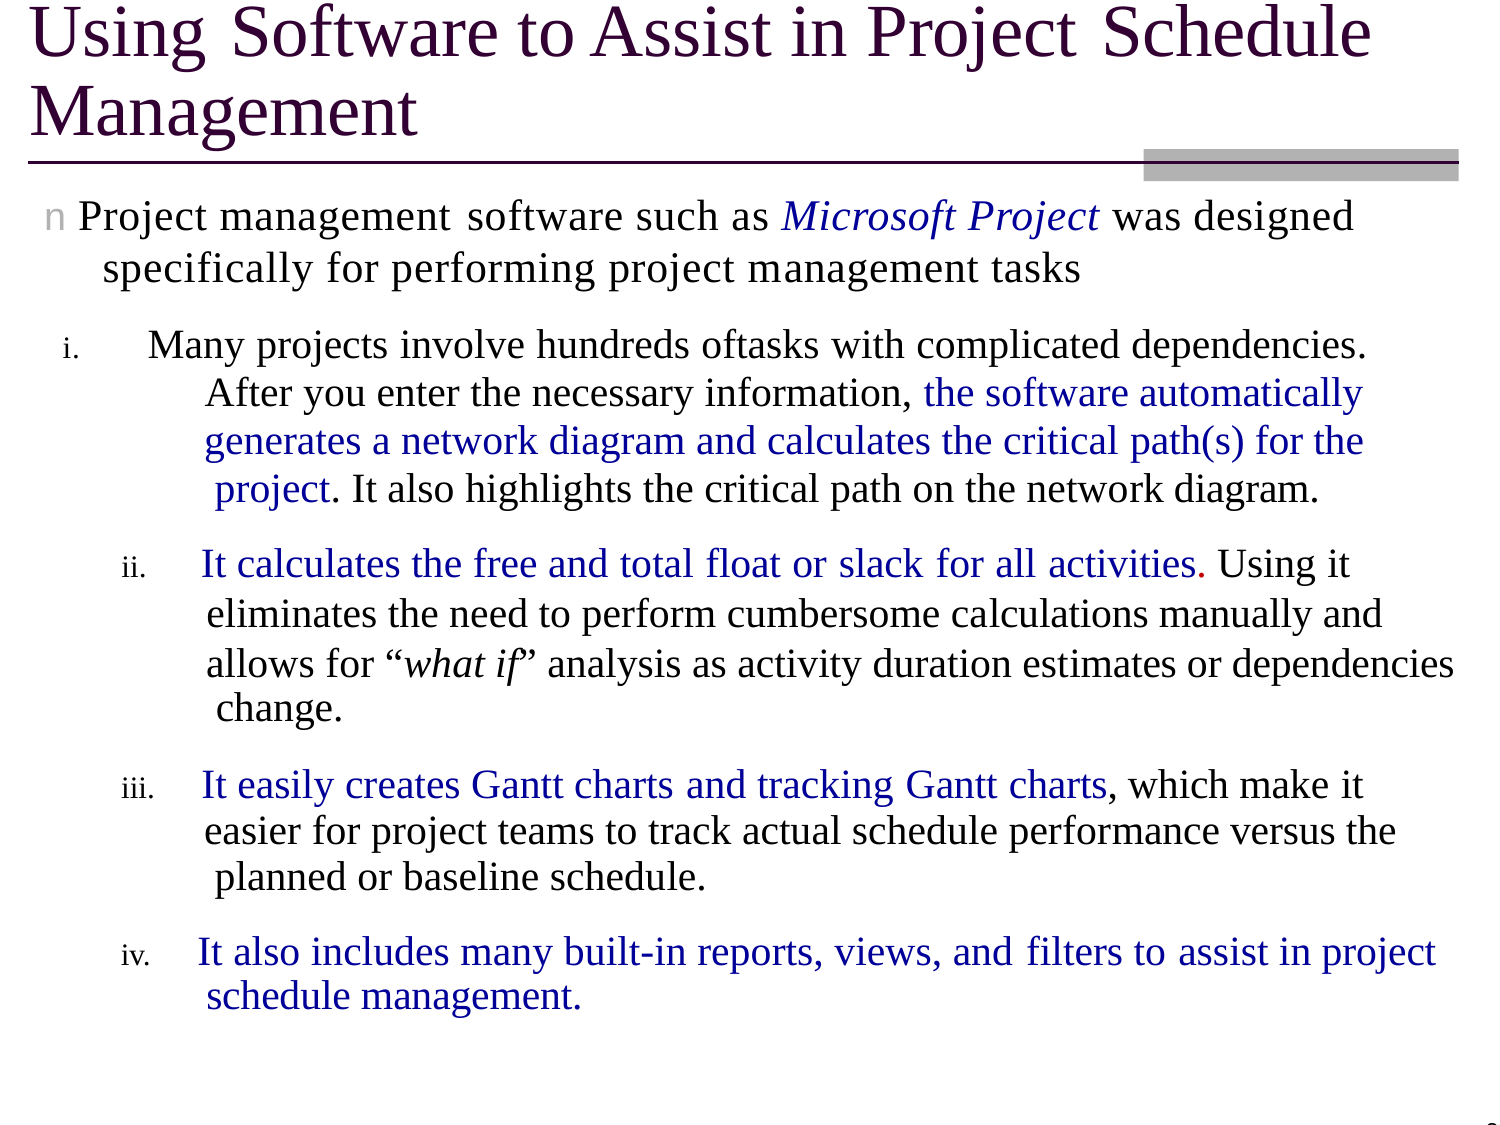

Using Software to Assist in Project Schedule Management

n Project management software such as Microsoft Project was designed             specifically for performing project management tasks
i.        Many projects involve hundreds oftasks with complicated dependencies.
After you enter the necessary information, the software automatically               generates a network diagram and calculates the critical path(s) for the               project. It also highlights the critical path on the network diagram.
ii.       It calculates the free and total float or slack for all activities. Using it
eliminates the need to perform cumbersome calculations manually and
allows for “what if” analysis as activity duration estimates or dependencies       change.
iii.      It easily creates Gantt charts and tracking Gantt charts, which make it               easier for project teams to track actual schedule performance versus the            planned or baseline schedule.
iv.      It also includes many built-in reports, views, and filters to assist in project        schedule management.

32